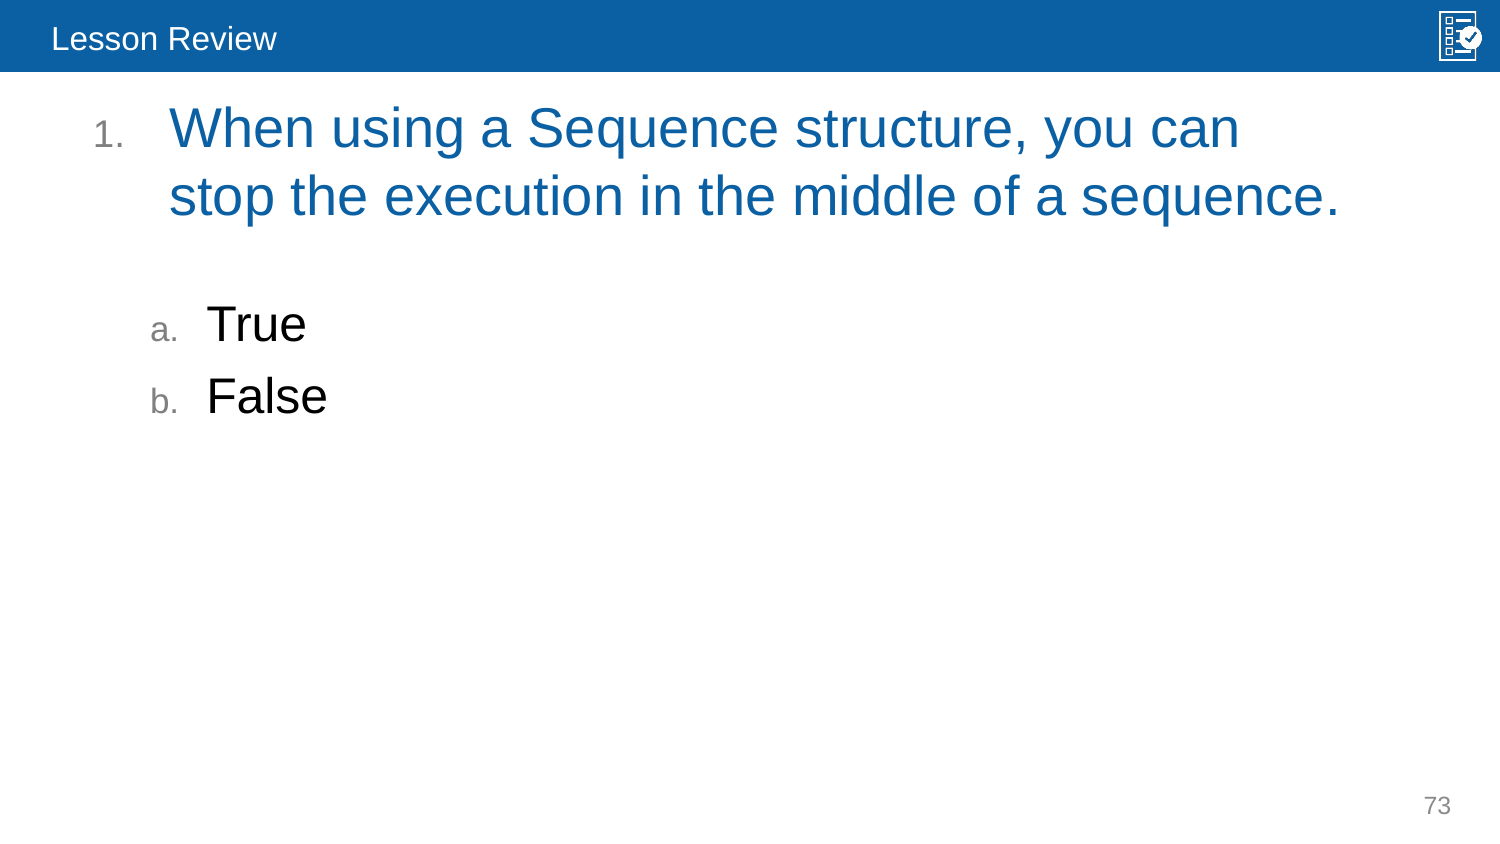

Lesson Review
When using a Sequence structure, you can stop the execution in the middle of a sequence.

True
False
73